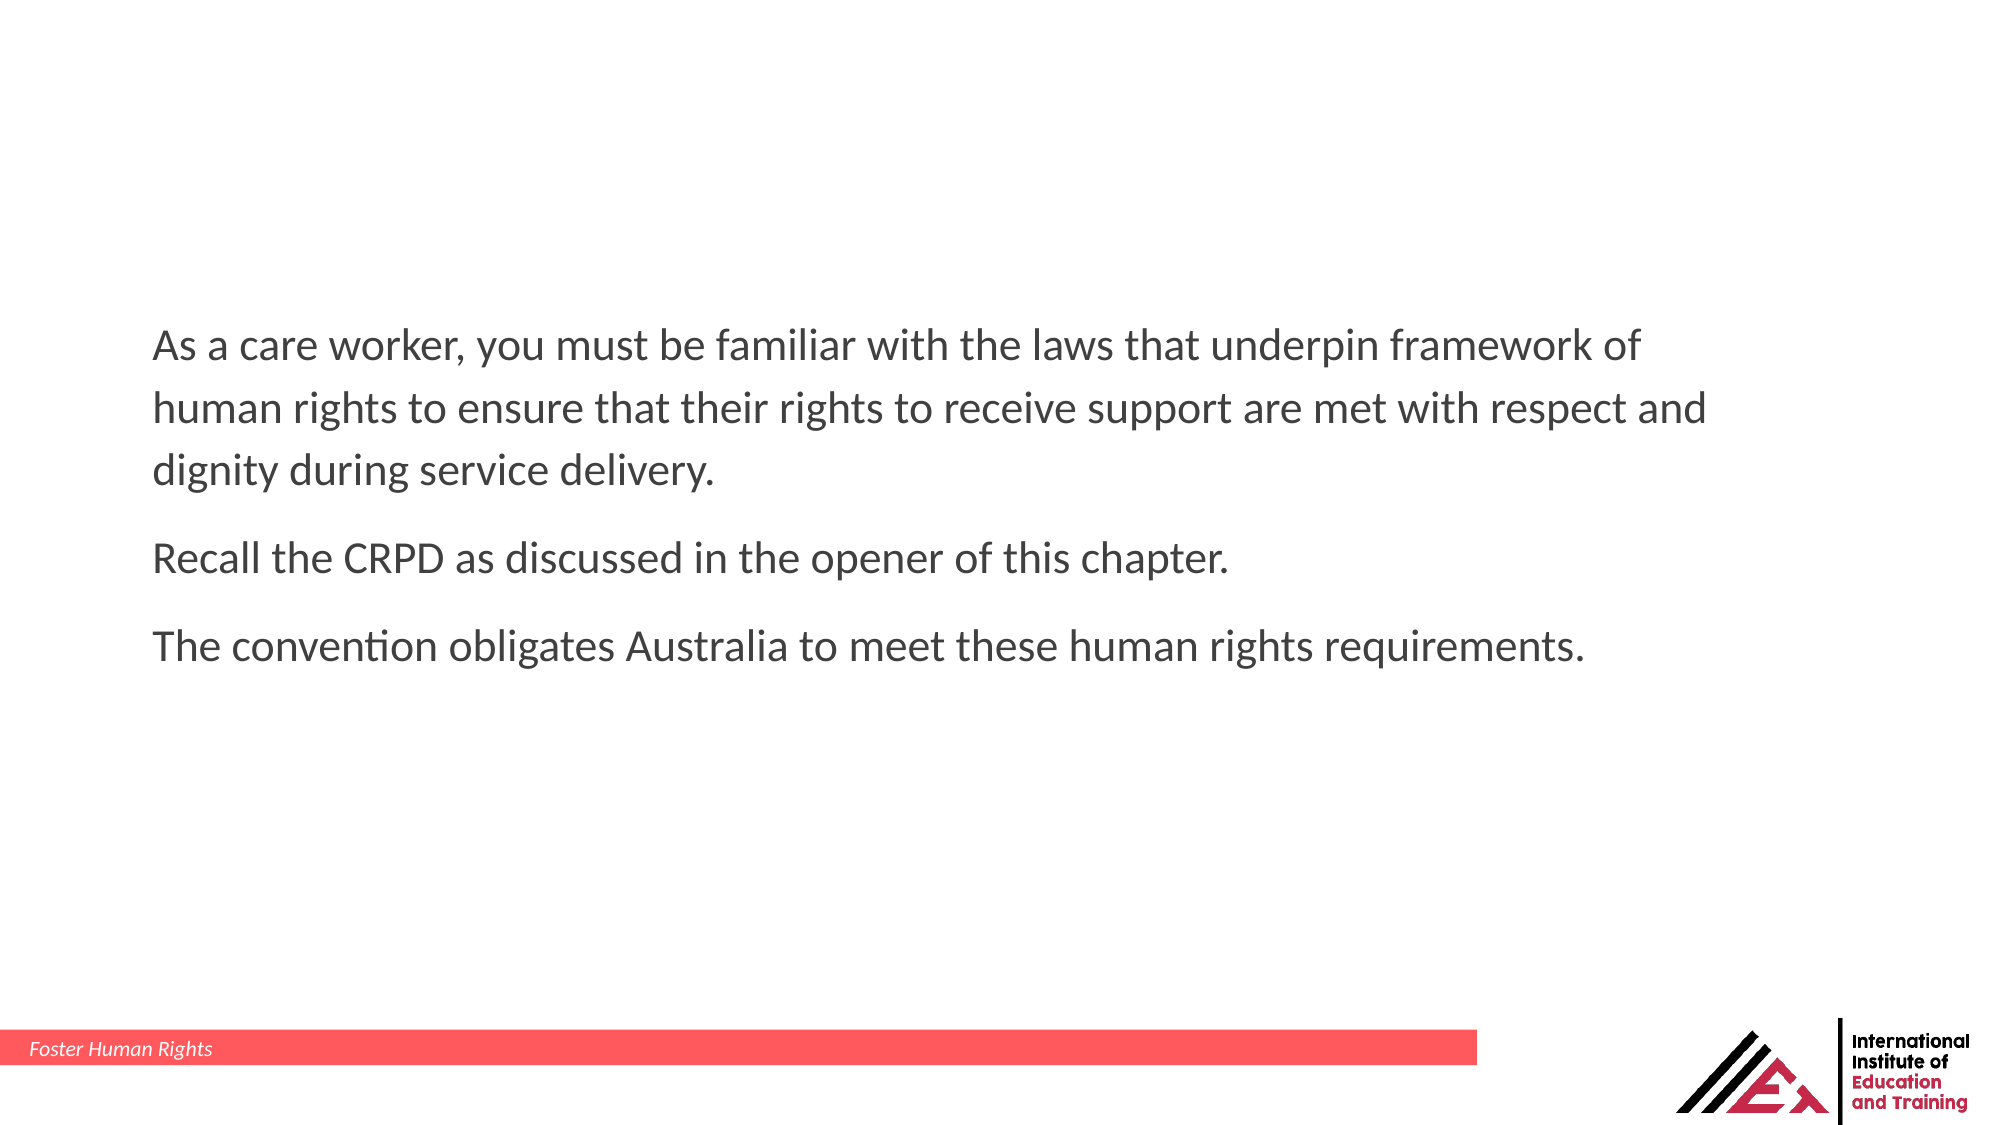

As a care worker, you must be familiar with the laws that underpin framework of human rights to ensure that their rights to receive support are met with respect and dignity during service delivery.
Recall the CRPD as discussed in the opener of this chapter.
The convention obligates Australia to meet these human rights requirements.
Foster Human Rights